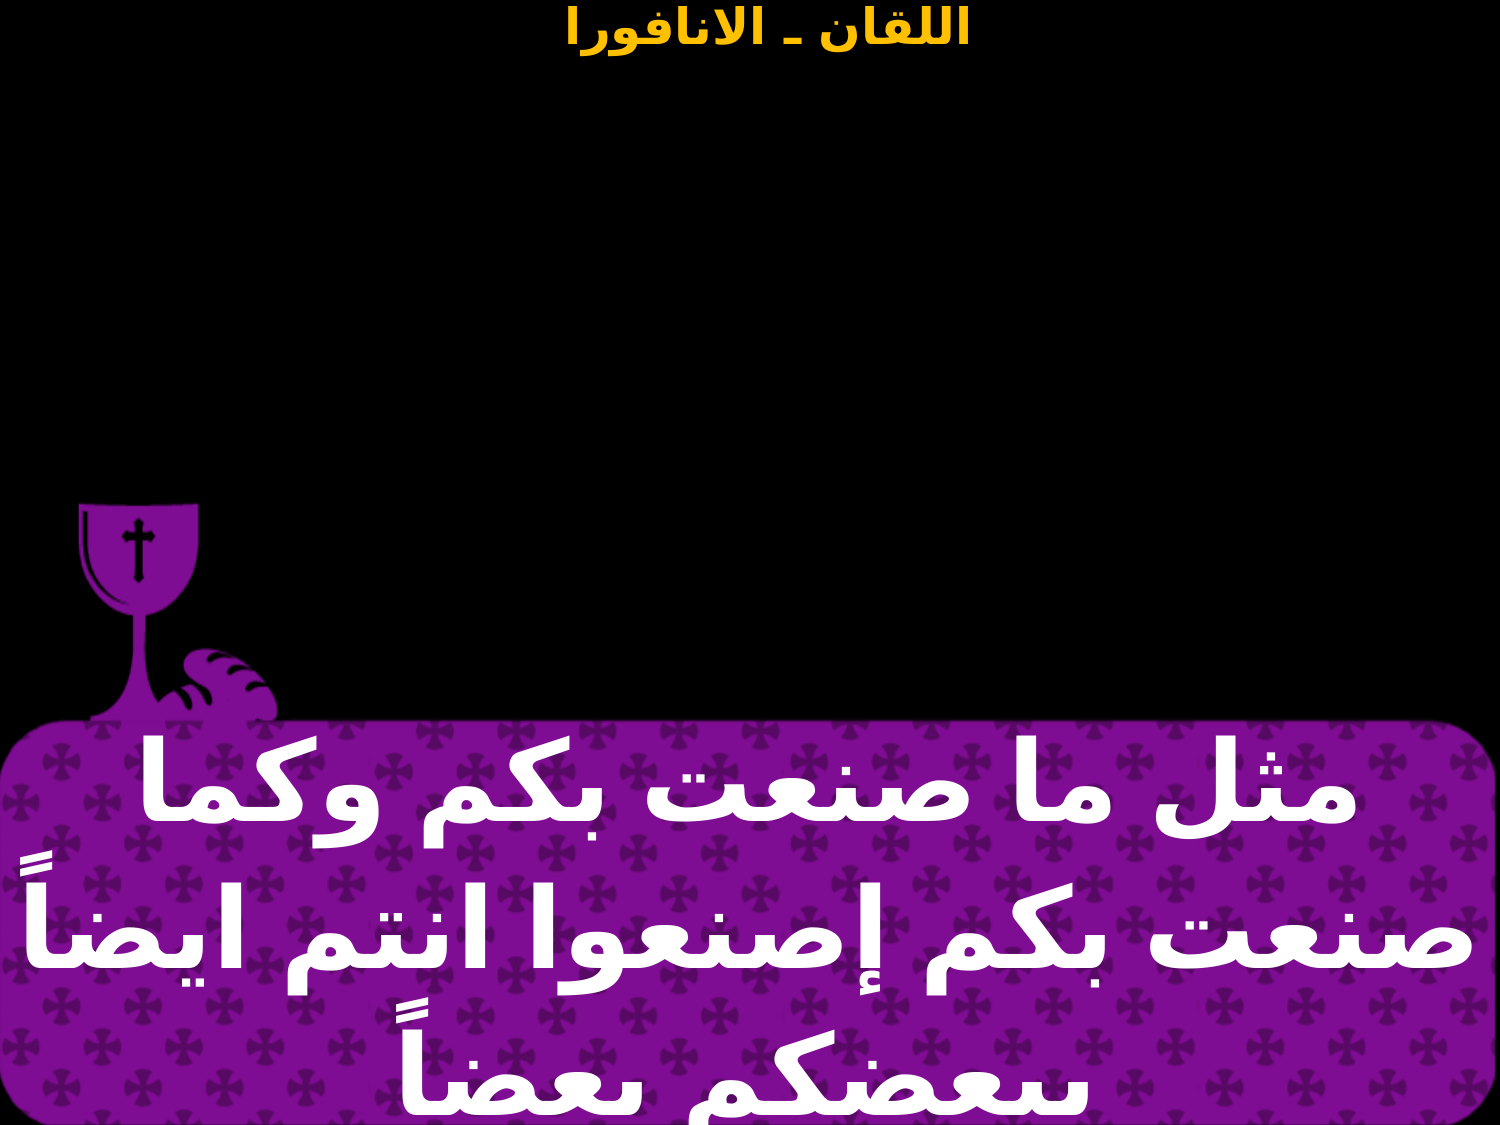

| مثل ما صنعت بكم وكما صنعت بكم إصنعوا انتم ايضاً ببعضكم بعضاً |
| --- |